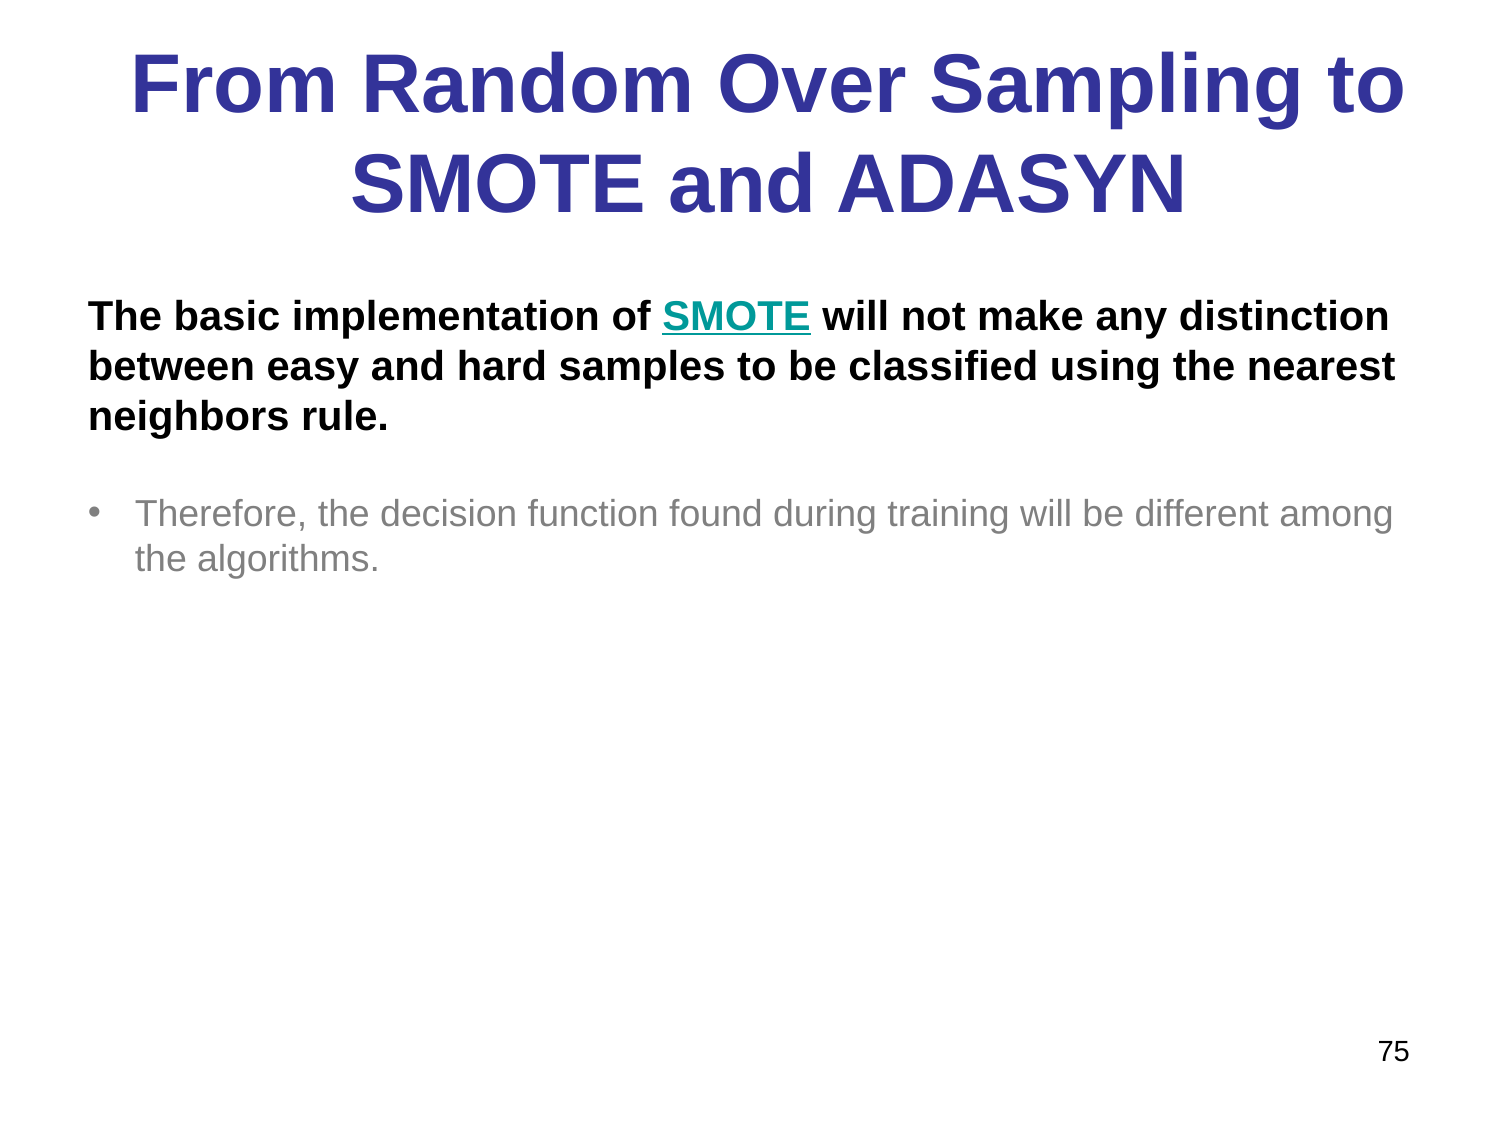

# From Random Over Sampling to SMOTE and ADASYN

The basic implementation of SMOTE will not make any distinction between easy and hard samples to be classified using the nearest neighbors rule.

Therefore, the decision function found during training will be different among the algorithms.

75